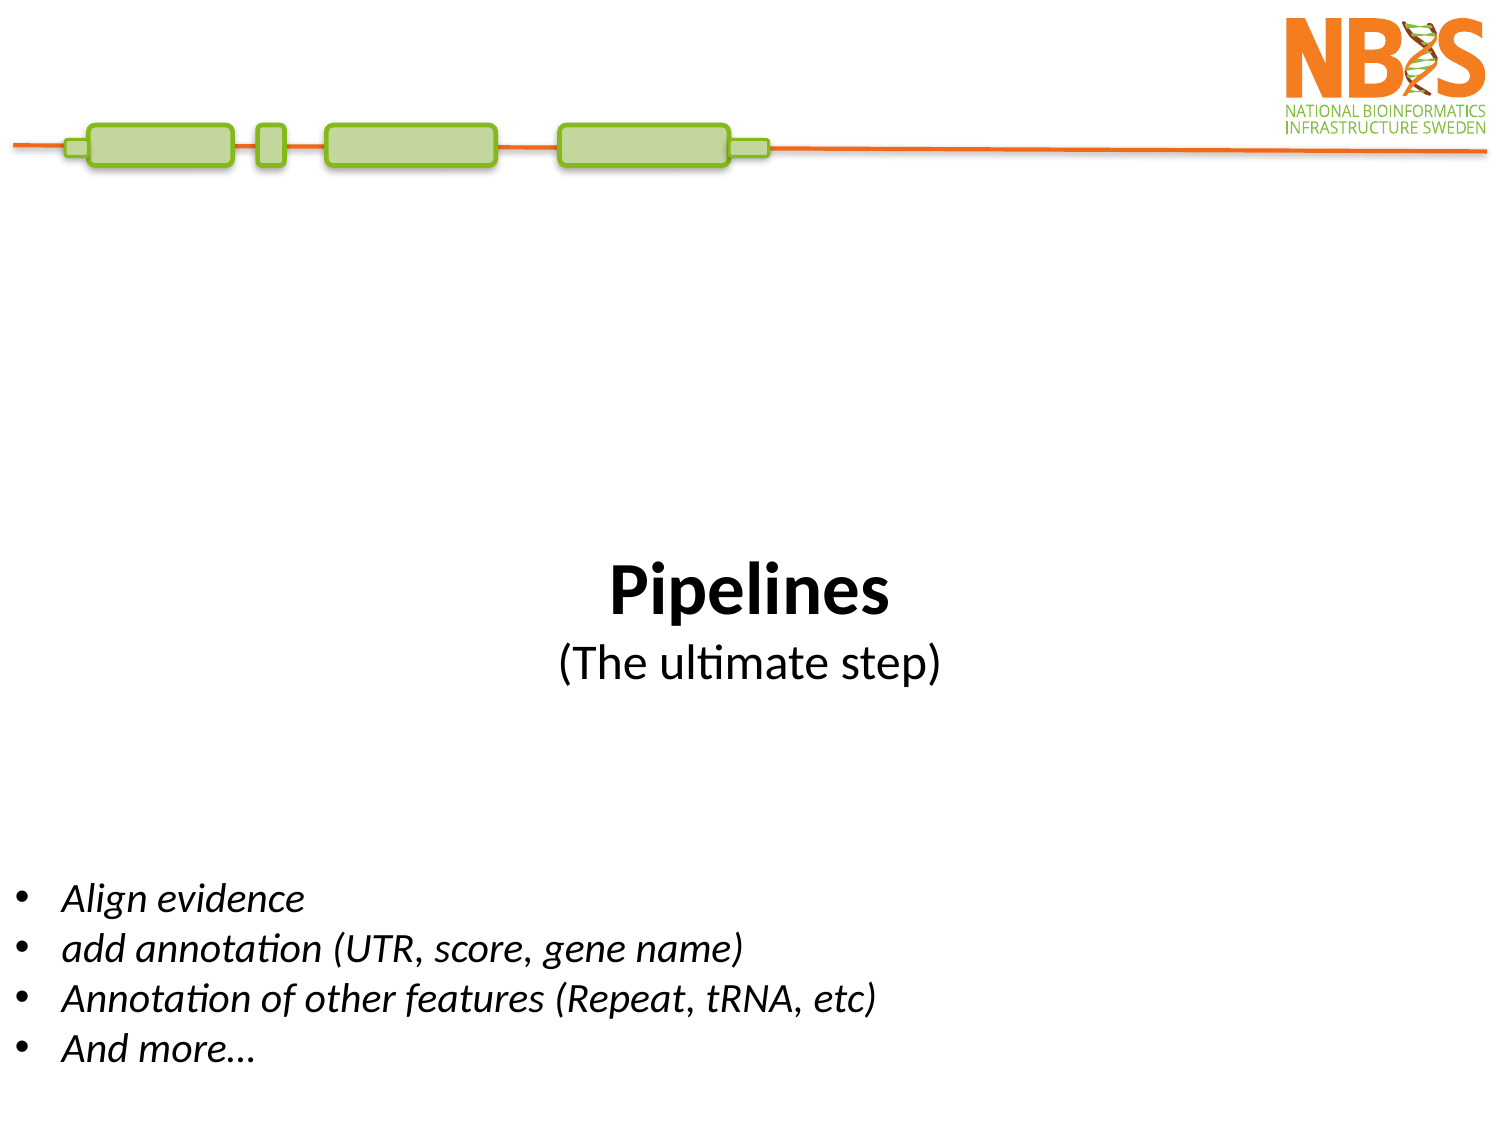

Pipelines
(The ultimate step)
Align evidence
add annotation (UTR, score, gene name)
Annotation of other features (Repeat, tRNA, etc)
And more…